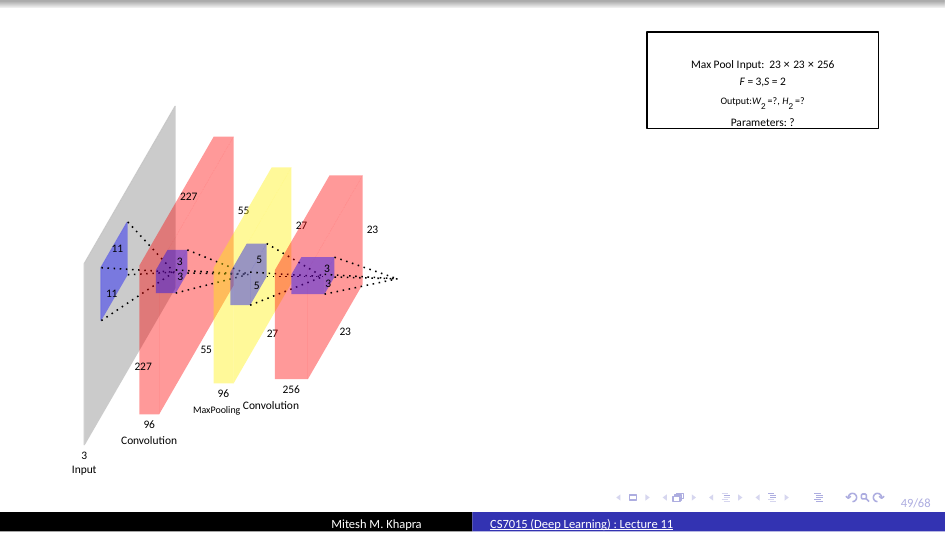

Max Pool Input:  23 × 23 × 256
F = 3,S = 2
Output:W2 =?, H2 =?
Parameters: ?

227
55
27
23
11

3
3
5
3
3

5
11
23
27
55
227
256
96
MaxPooling Convolution
96
Convolution
3
Input
49/68

Mitesh M. Khapra
CS7015 (Deep Learning) : Lecture 11